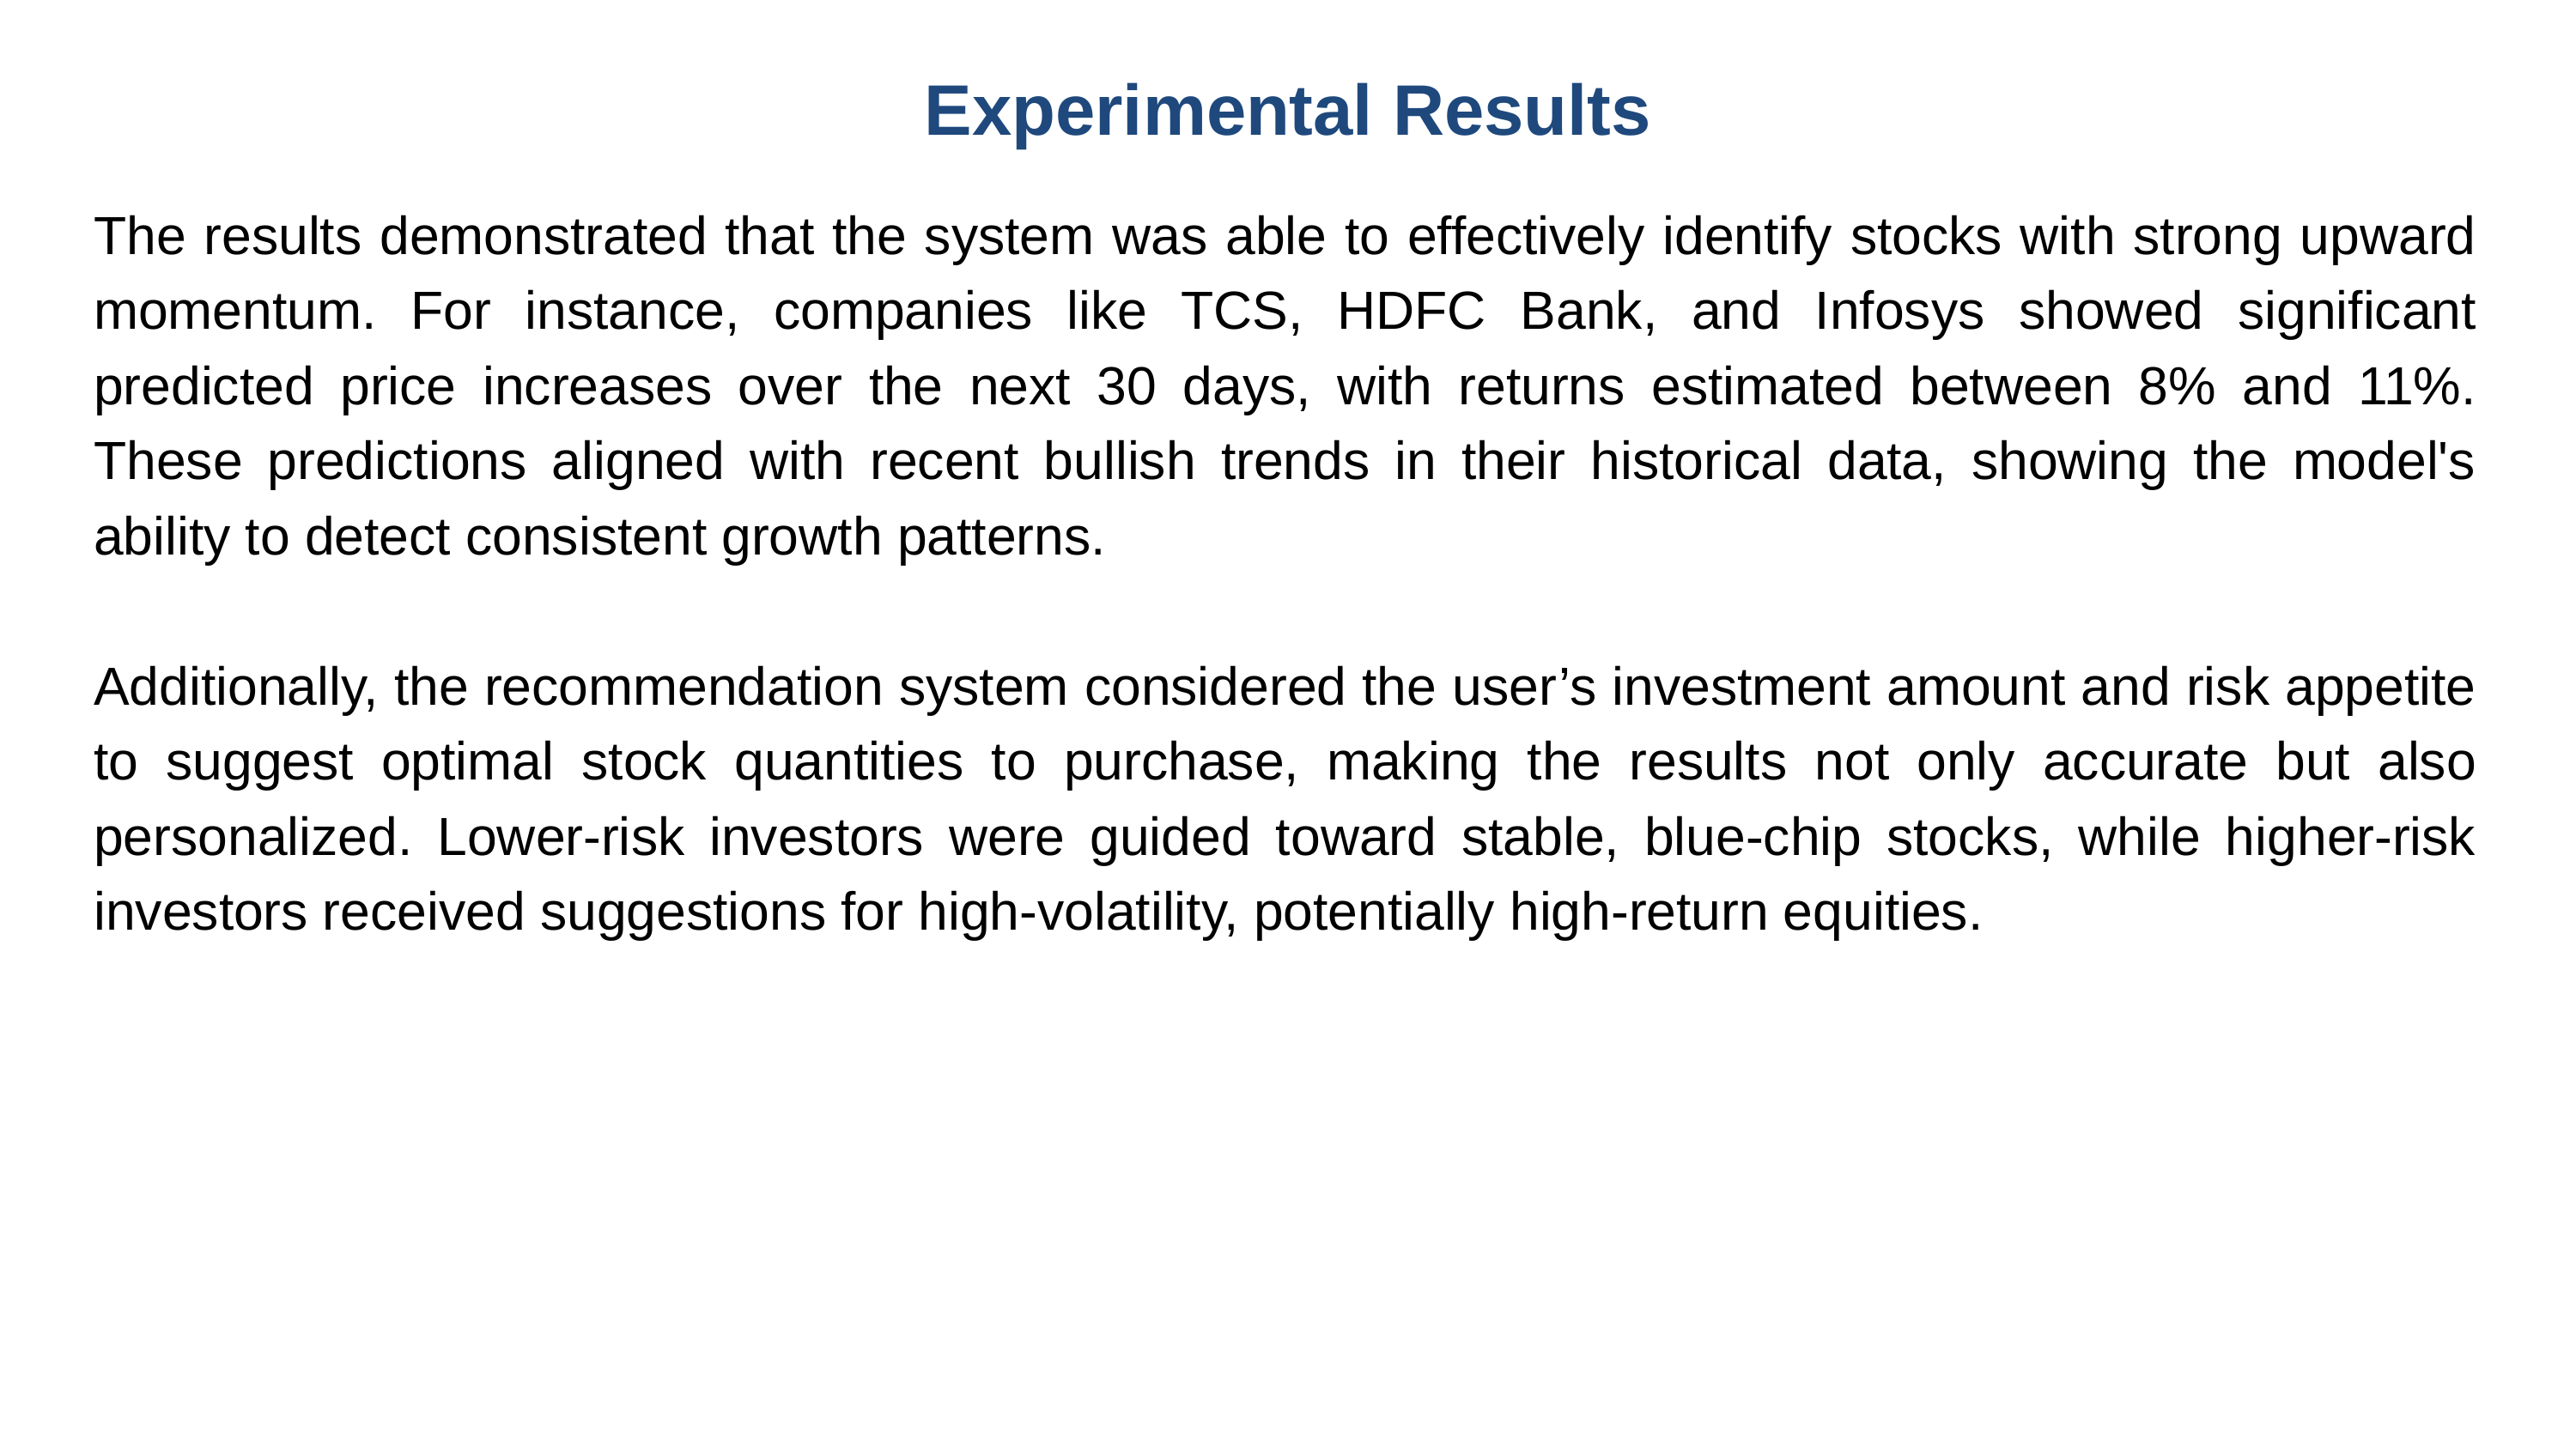

Experimental Results

The results demonstrated that the system was able to effectively identify stocks with strong upward momentum. For instance, companies like TCS, HDFC Bank, and Infosys showed significant predicted price increases over the next 30 days, with returns estimated between 8% and 11%. These predictions aligned with recent bullish trends in their historical data, showing the model's ability to detect consistent growth patterns.

Additionally, the recommendation system considered the user’s investment amount and risk appetite to suggest optimal stock quantities to purchase, making the results not only accurate but also personalized. Lower-risk investors were guided toward stable, blue-chip stocks, while higher-risk investors received suggestions for high-volatility, potentially high-return equities.